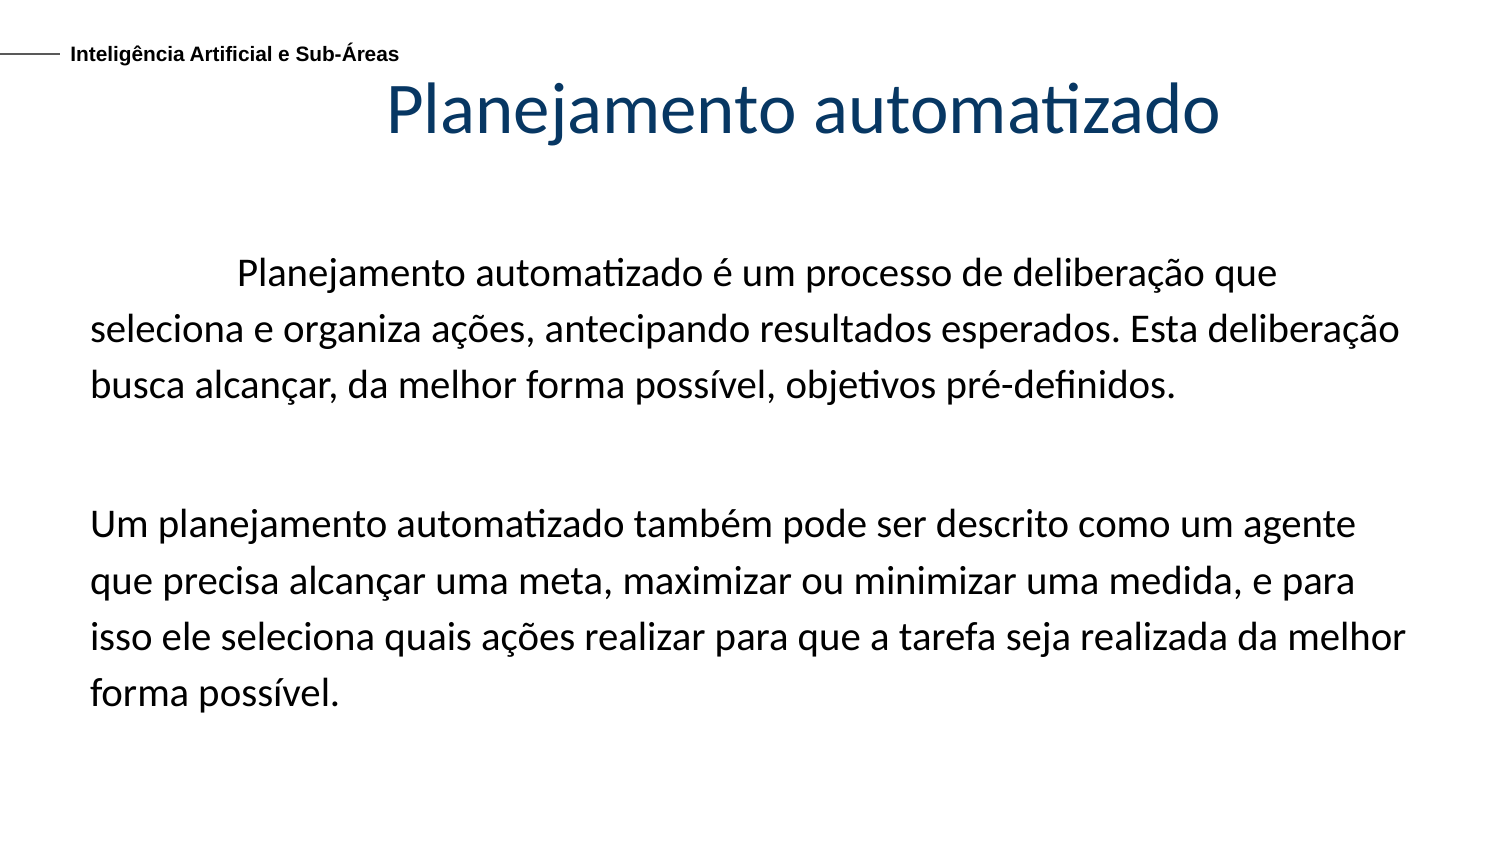

Inteligência Artificial e Sub-Áreas
# Planejamento automatizado
	Planejamento automatizado é um processo de deliberação que seleciona e organiza ações, antecipando resultados esperados. Esta deliberação busca alcançar, da melhor forma possível, objetivos pré-definidos.

Um planejamento automatizado também pode ser descrito como um agente que precisa alcançar uma meta, maximizar ou minimizar uma medida, e para isso ele seleciona quais ações realizar para que a tarefa seja realizada da melhor forma possível.